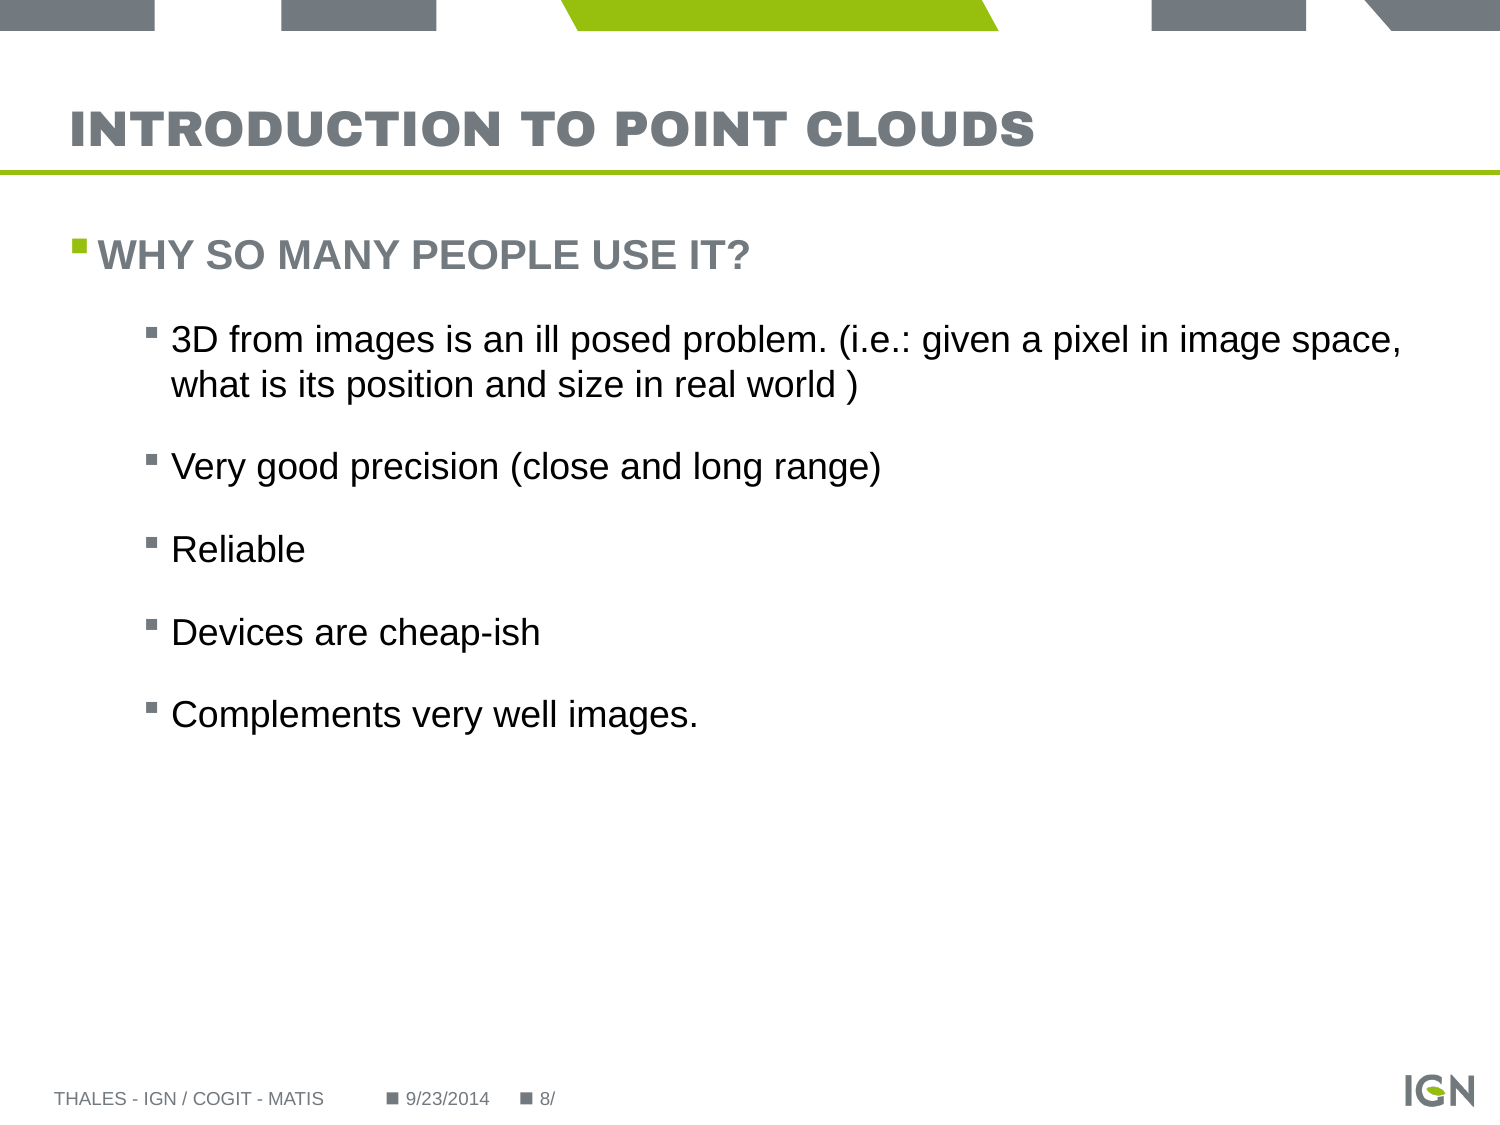

# Introduction to Point clouds
Why so many people use it?
3D from images is an ill posed problem. (i.e.: given a pixel in image space, what is its position and size in real world )
Very good precision (close and long range)
Reliable
Devices are cheap-ish
Complements very well images.
Thales - IGN / COGIT - MATIS
9/23/2014
8/